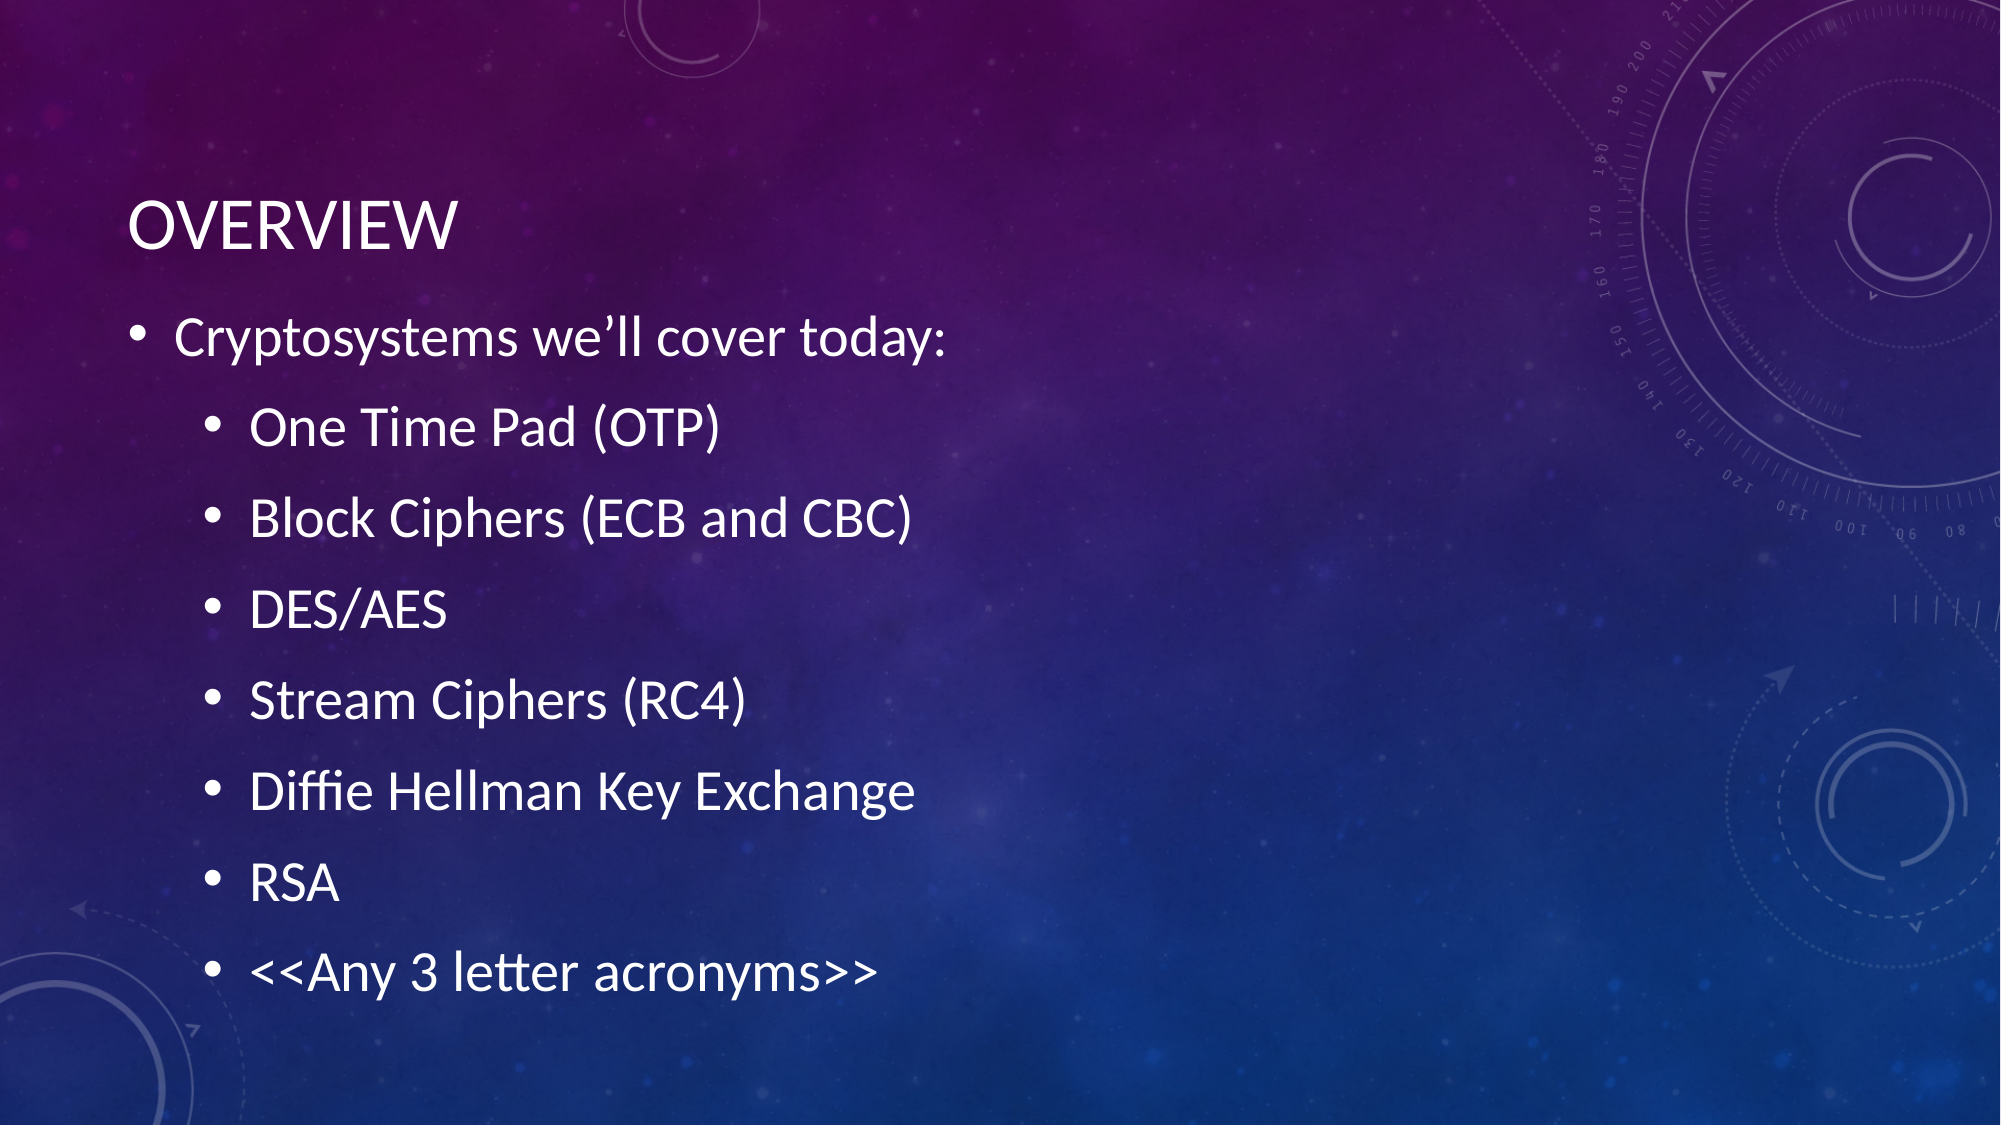

# Overview
Cryptosystems we’ll cover today:
One Time Pad (OTP)
Block Ciphers (ECB and CBC)
DES/AES
Stream Ciphers (RC4)
Diffie Hellman Key Exchange
RSA
<<Any 3 letter acronyms>>